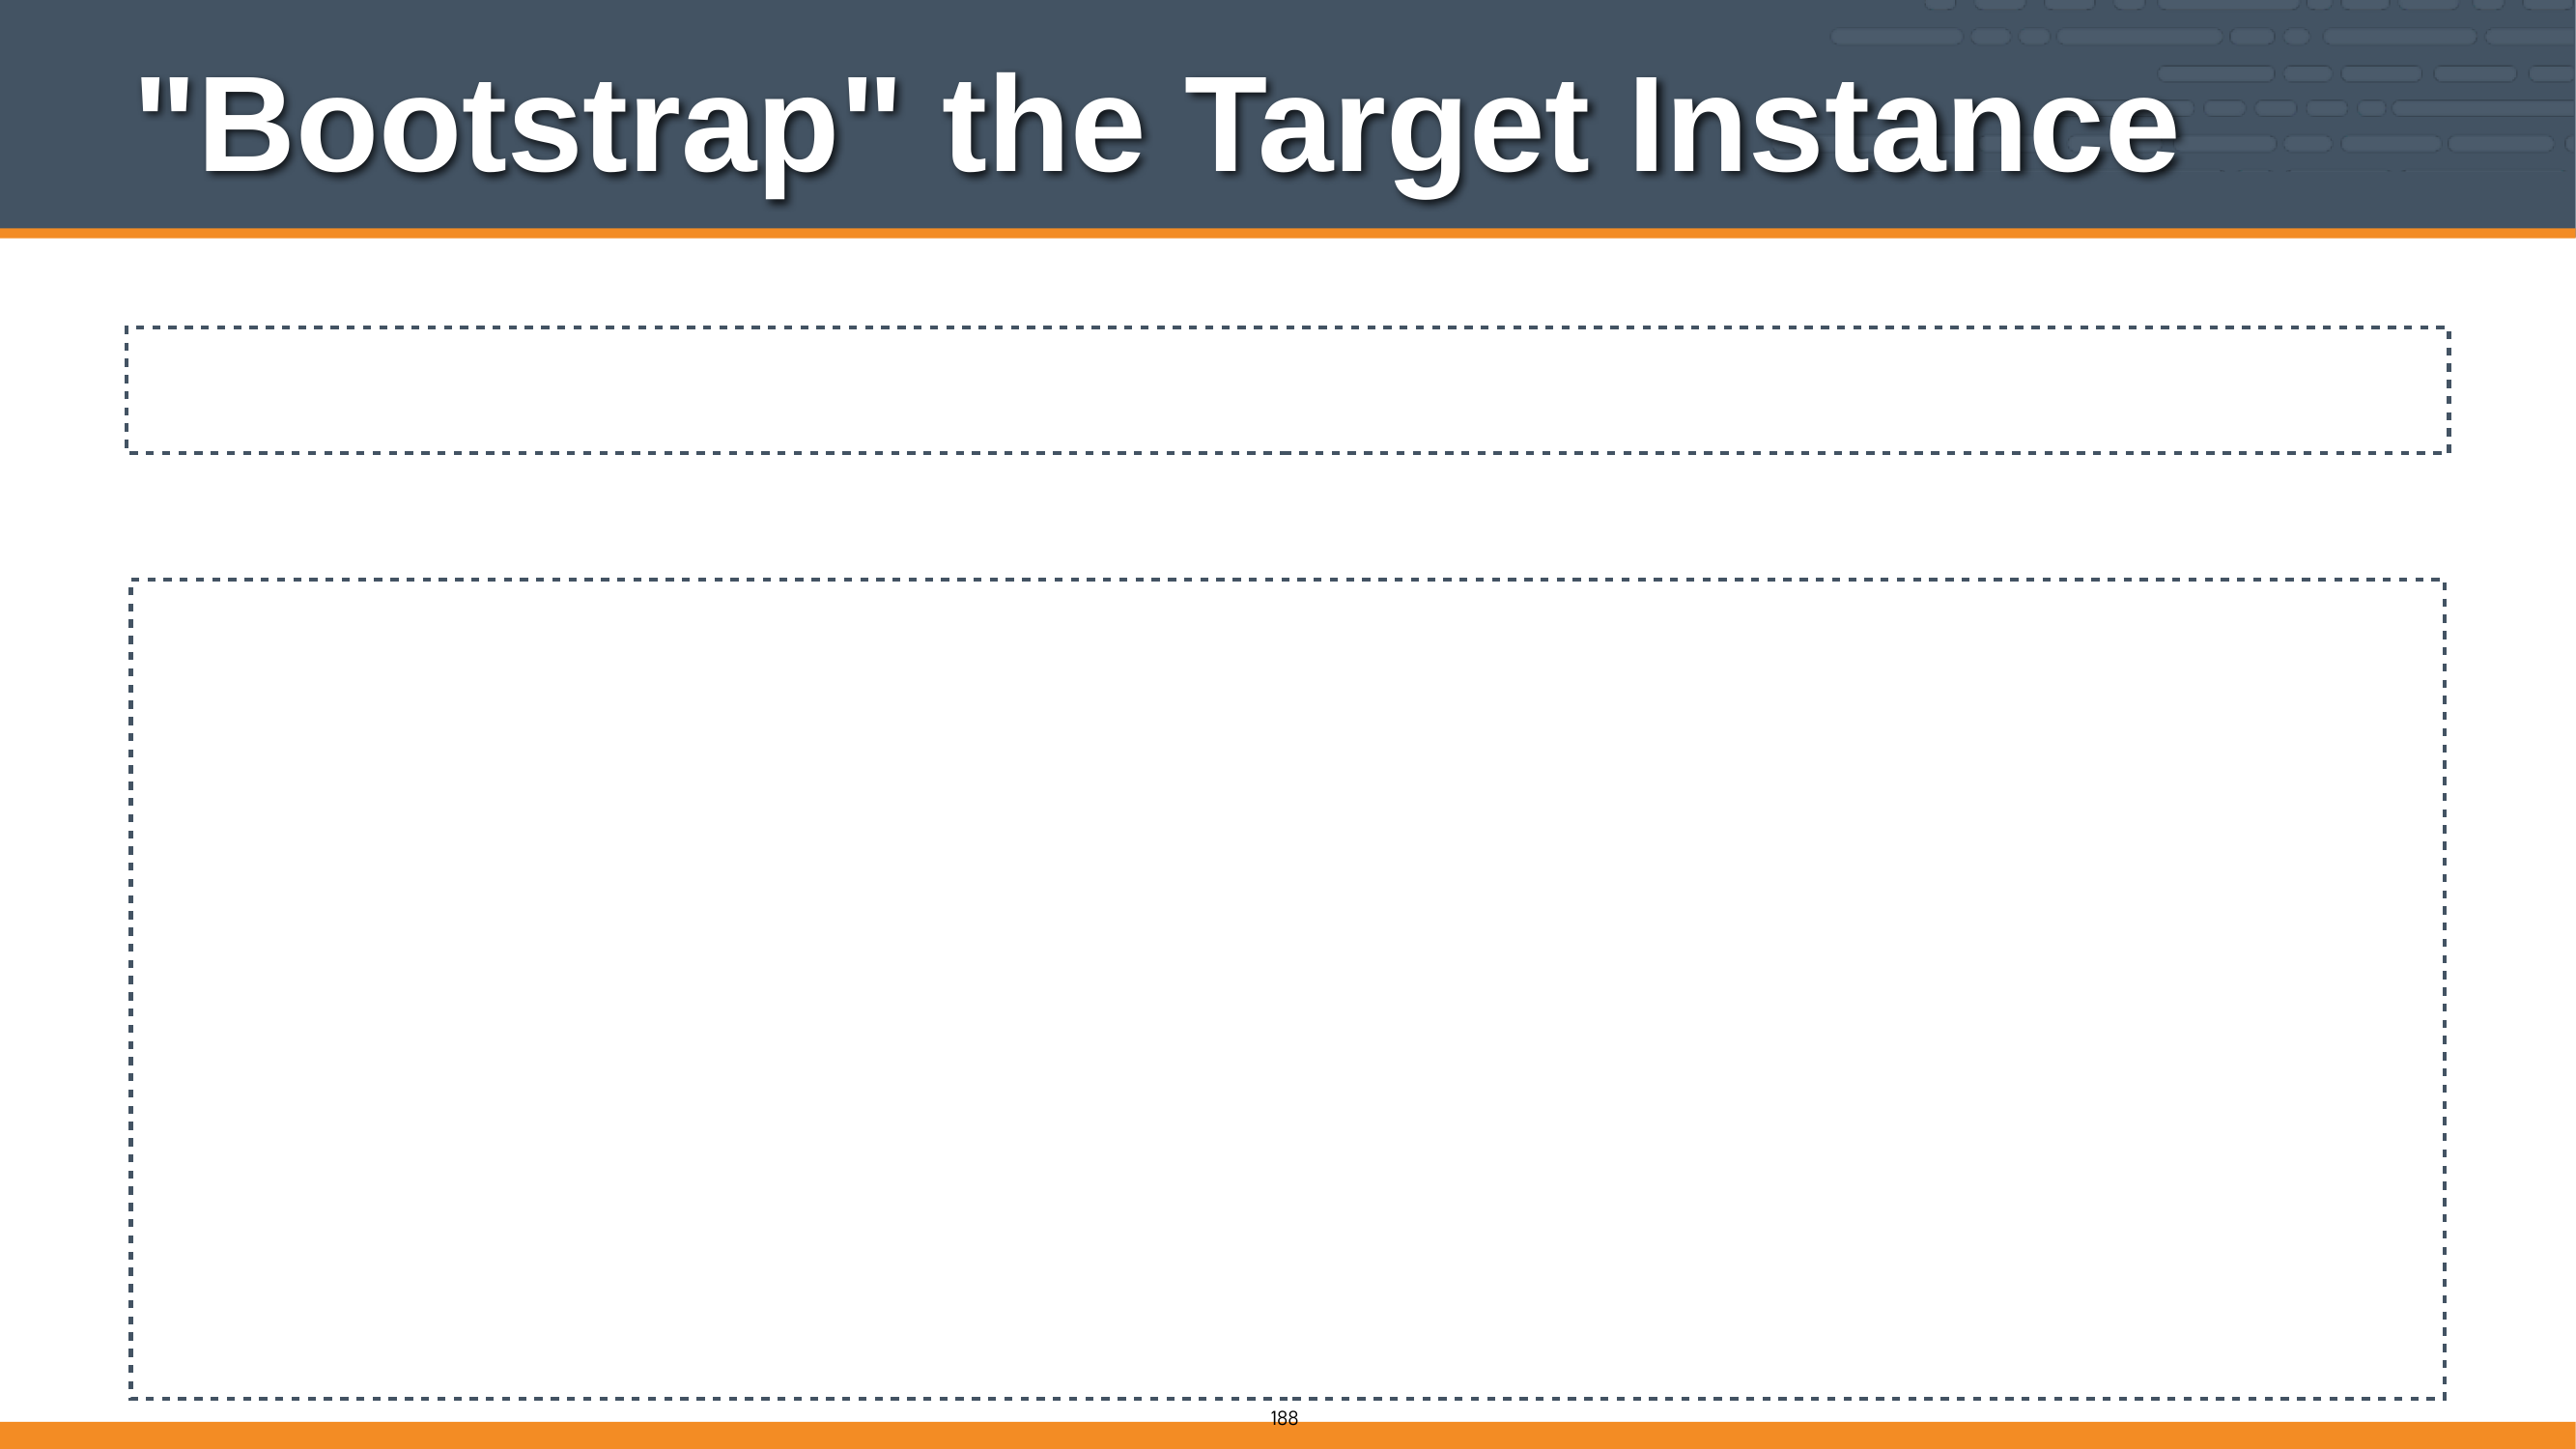

# "Bootstrap" the Target Instance
$ knife bootstrap <EXTERNAL_ADDRESS> --sudo -x chef -P chef -N "node1"
Bootstrapping Chef on uvo1qrwls0jdgs3blvt.vm.cld.sr
uvo1qrwls0jdgs3blvt.vm.cld.sr knife sudo password:
Enter your password:
...
...
uvo1qrwls0jdgs3blvt.vm.cld.sr Creating a new client identity for node1 using the validator key.
uvo1qrwls0jdgs3blvt.vm.cld.sr resolving cookbooks for run list: []
uvo1qrwls0jdgs3blvt.vm.cld.sr Synchronizing Cookbooks:
uvo1qrwls0jdgs3blvt.vm.cld.sr Compiling Cookbooks...
uvo1qrwls0jdgs3blvt.vm.cld.sr [2014-01-28T11:03:14-05:00] WARN: Node node2 has an empty run list.
uvo1qrwls0jdgs3blvt.vm.cld.sr Converging 0 resources
uvo1qrwls0jdgs3blvt.vm.cld.sr Chef Client finished, 0 resources updated
188